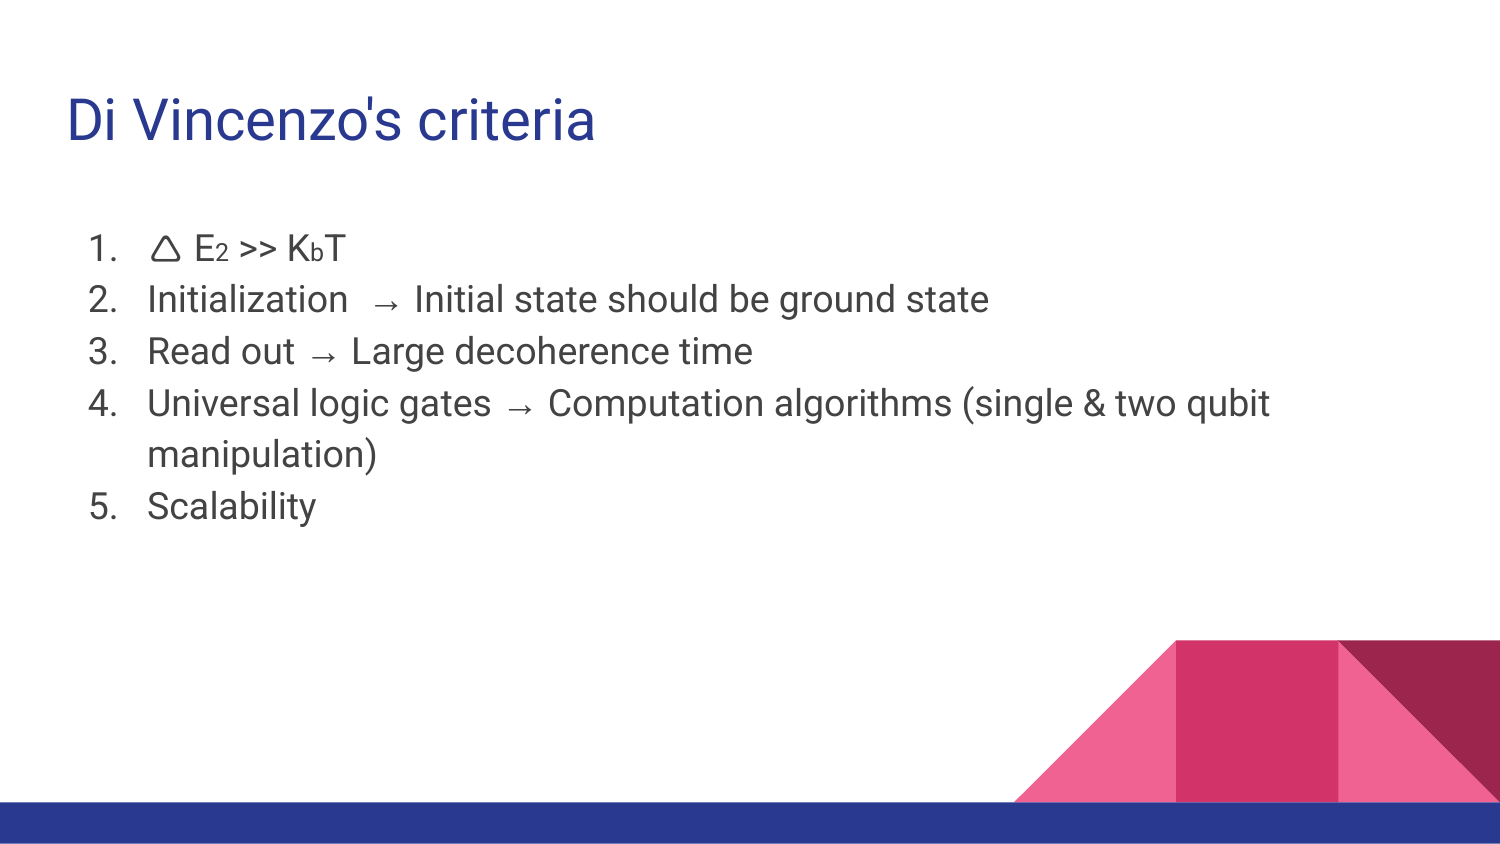

# Di Vincenzo's criteria
🛆 E2 >> KbT
Initialization  → Initial state should be ground state
Read out → Large decoherence time
Universal logic gates → Computation algorithms (single & two qubit manipulation)
Scalability